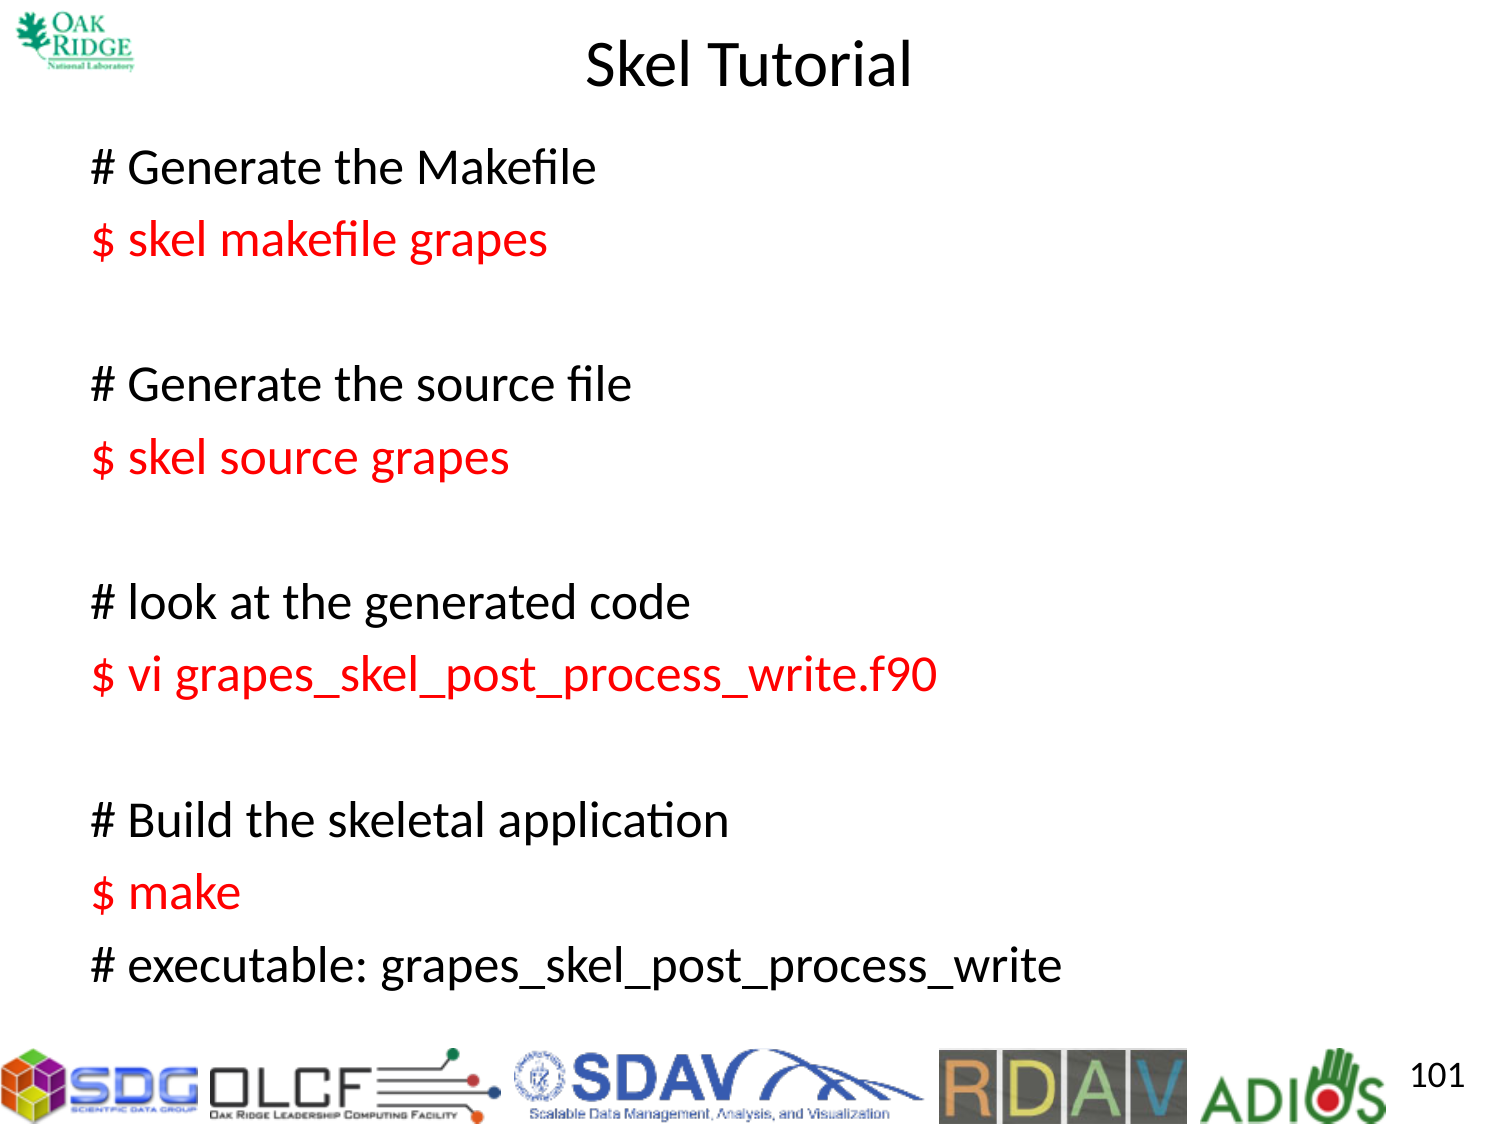

# Skel Tutorial
# Generate the Makefile
$ skel makefile grapes

# Generate the source file
$ skel source grapes

# look at the generated code
$ vi grapes_skel_post_process_write.f90

# Build the skeletal application
$ make
# executable: ﻿grapes_skel_post_process_write
101